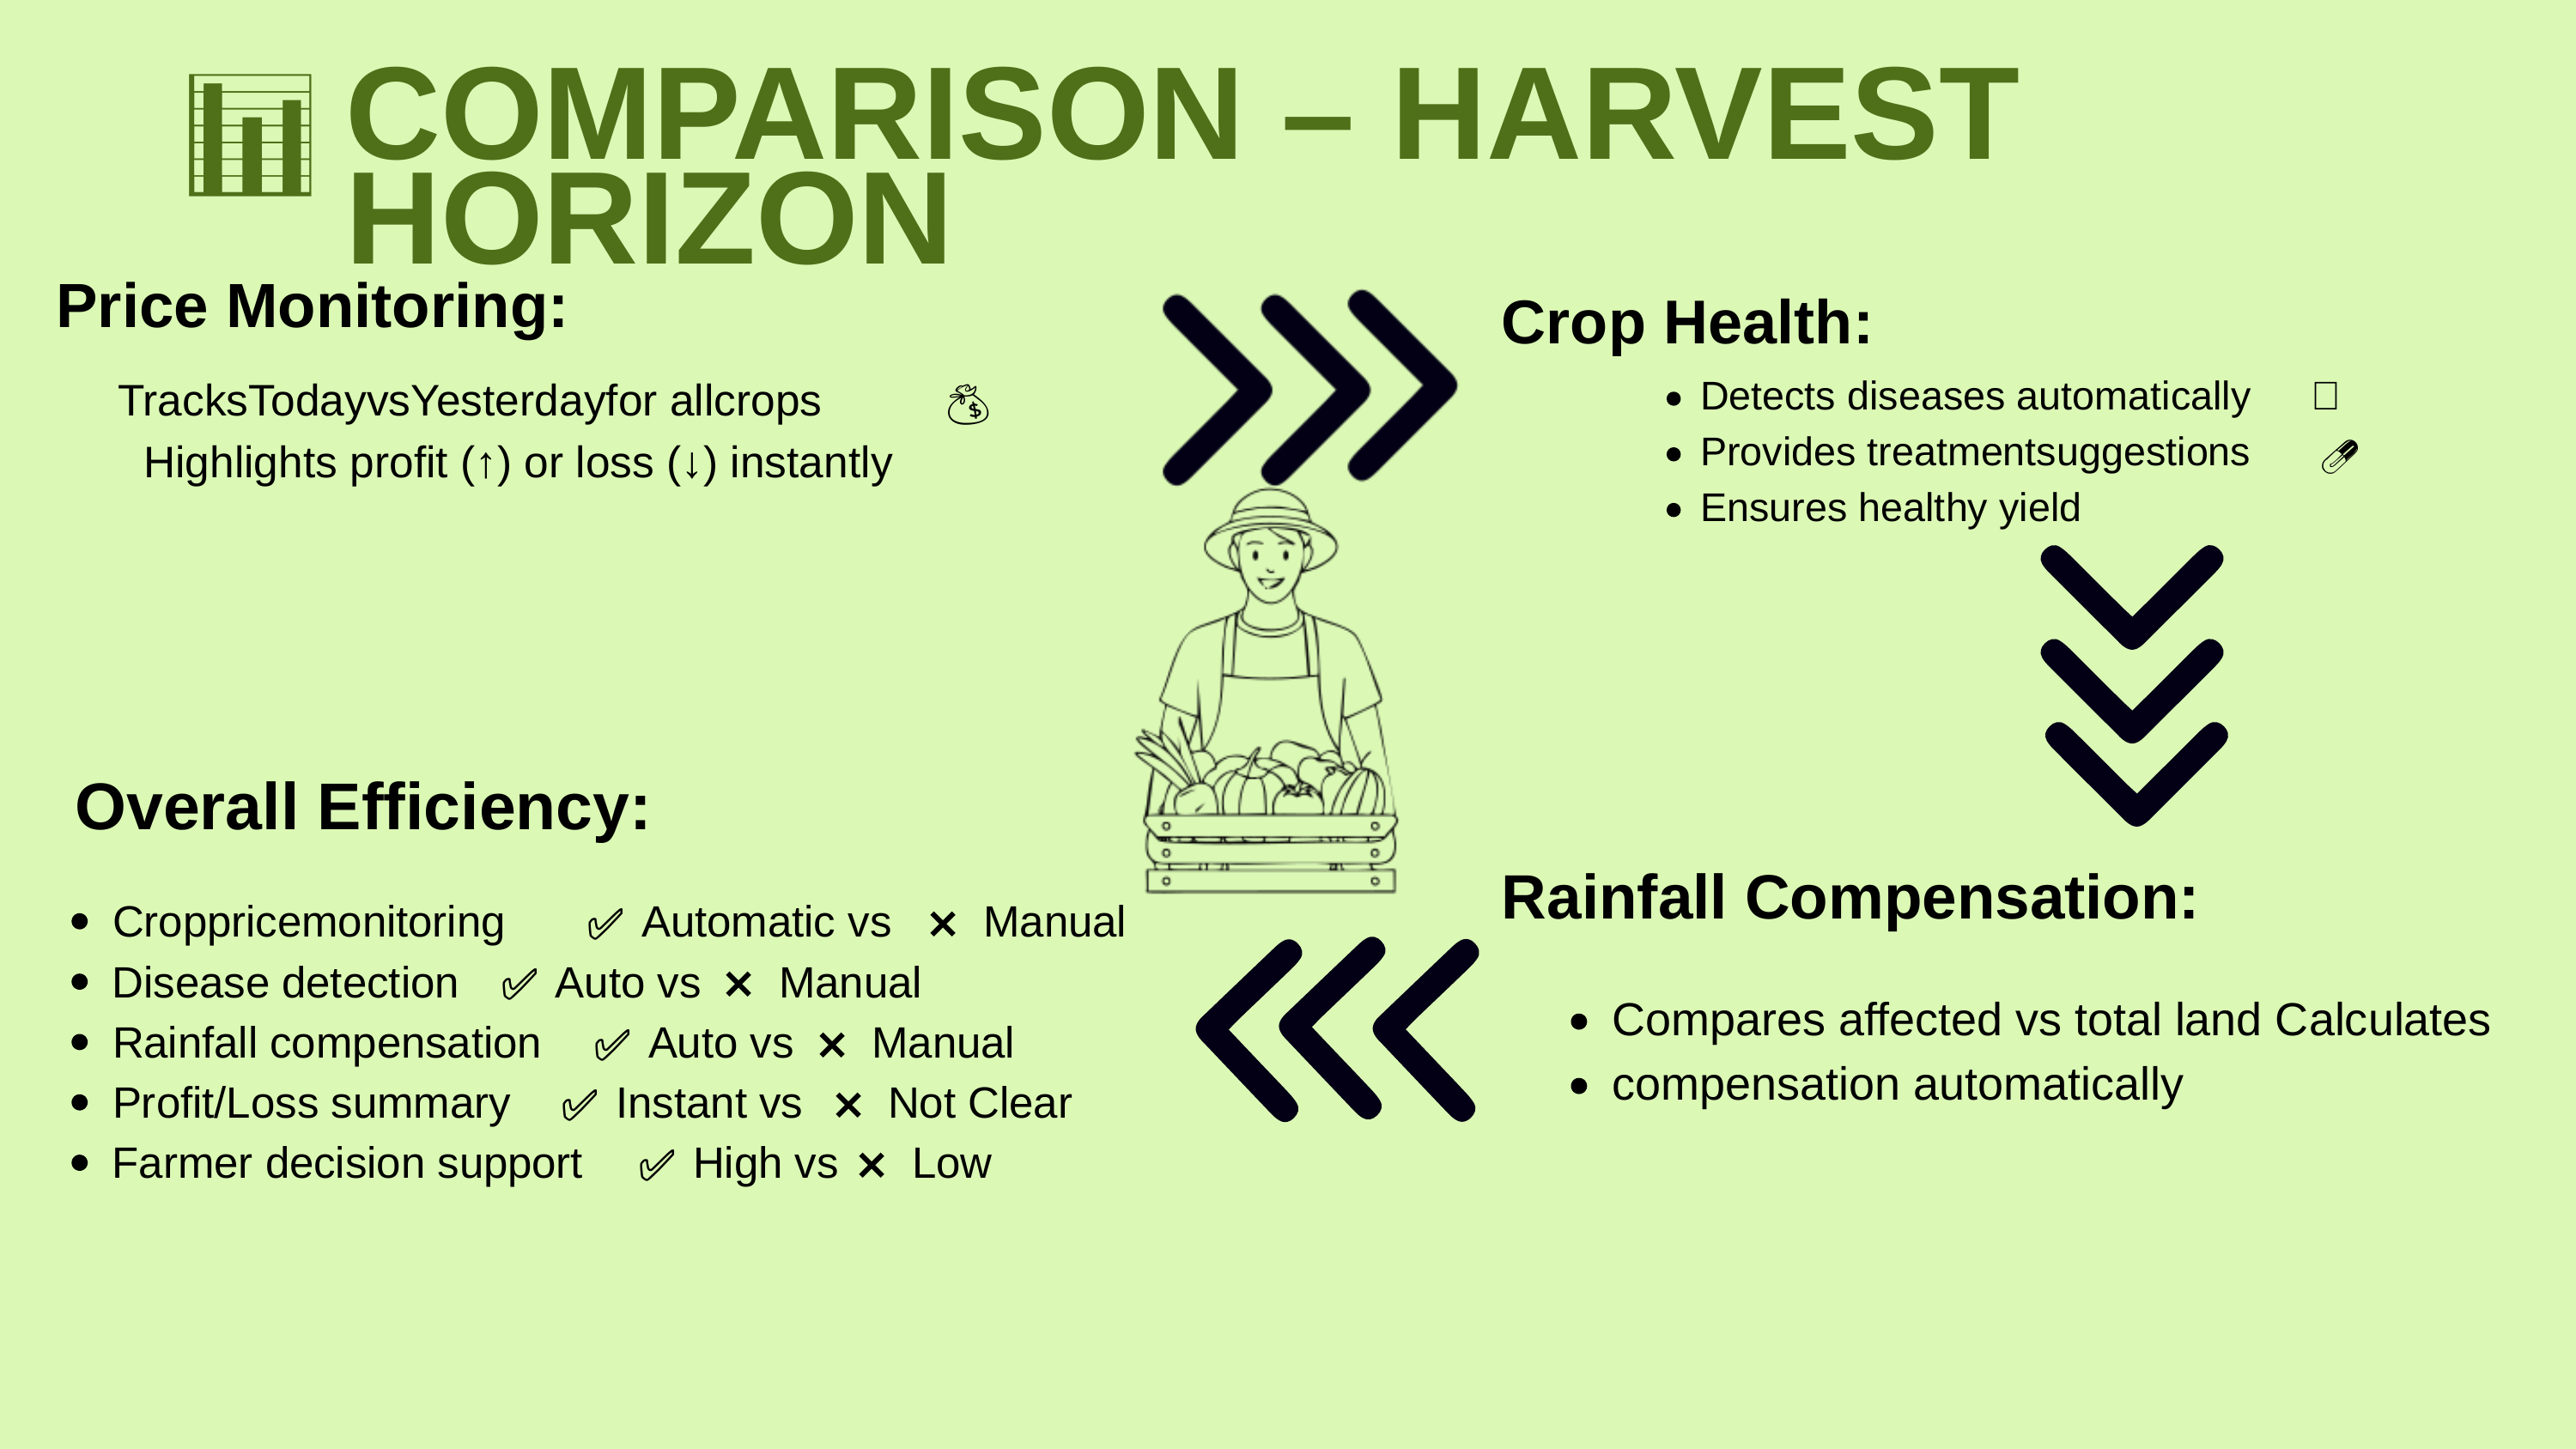

📊
COMPARISON – HARVEST HORIZON
Crop Health:
Price Monitoring:

Detects diseases automatically
TracksTodayvsYesterdayfor allcrops
 🦠

💰

Provides treatmentsuggestions

Highlights profit (↑) or loss (↓) instantly
💊

Ensures healthy yield

Overall Efficiency:
Rainfall Compensation:

Croppricemonitoring
Automatic vs
Manual
✅
❌

Disease detection
Auto vs
Manual
✅
❌

Compares affected vs total land Calculates compensation automatically
Rainfall compensation
Auto vs
Manual
✅
❌

Profit/Loss summary
Instant vs
Not Clear
✅
❌

Farmer decision support
High vs
Low
✅
❌